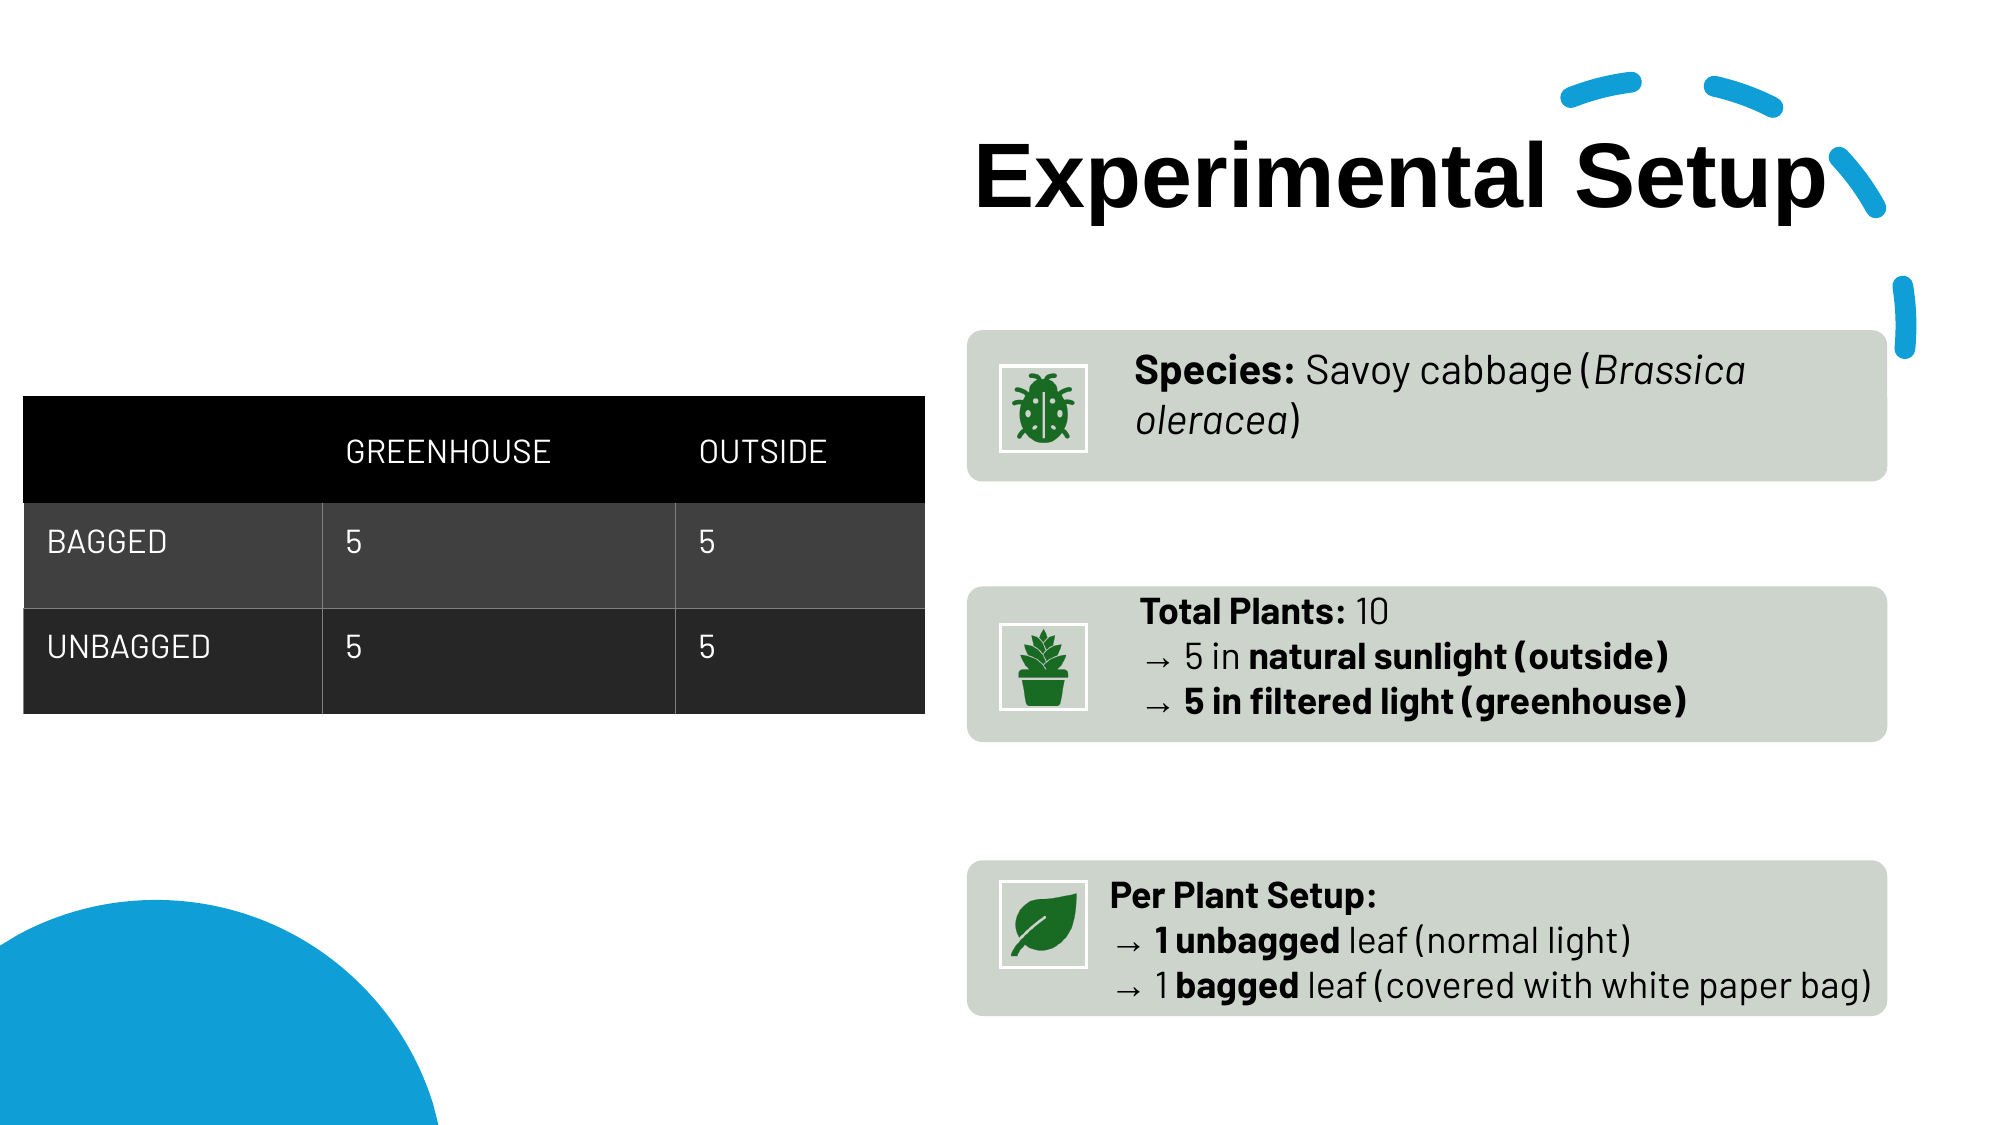

# Experimental Setup

Species: Savoy cabbage (Brassica oleracea)
Total Plants: 10
→ 5 in natural sunlight (outside)
→ 5 in filtered light (greenhouse)
Per Plant Setup:
→ 1 unbagged leaf (normal light)
→ 1 bagged leaf (covered with white paper bag)
|  | GREENHOUSE | OUTSIDE |
| --- | --- | --- |
| BAGGED | 5 | 5 |
| UNBAGGED | 5 | 5 |